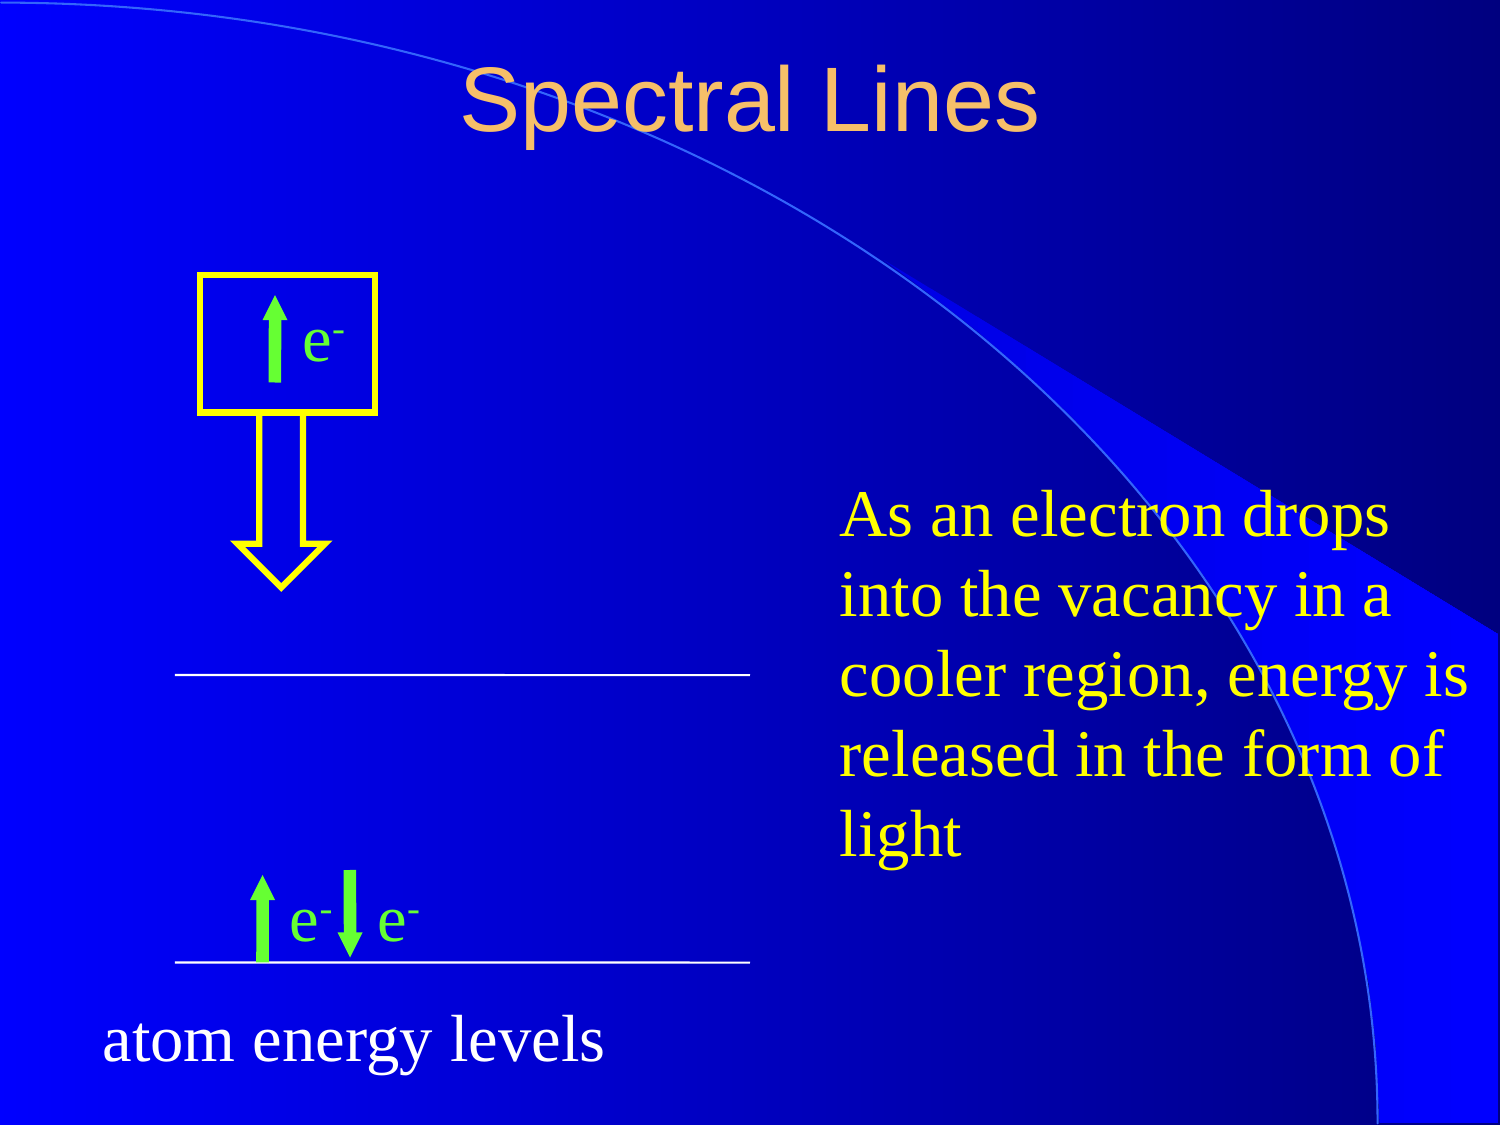

Spectral Lines

e-

As an electron drops into the vacancy in a cooler region, energy is released in the form of light

e-
e-

atom energy levels